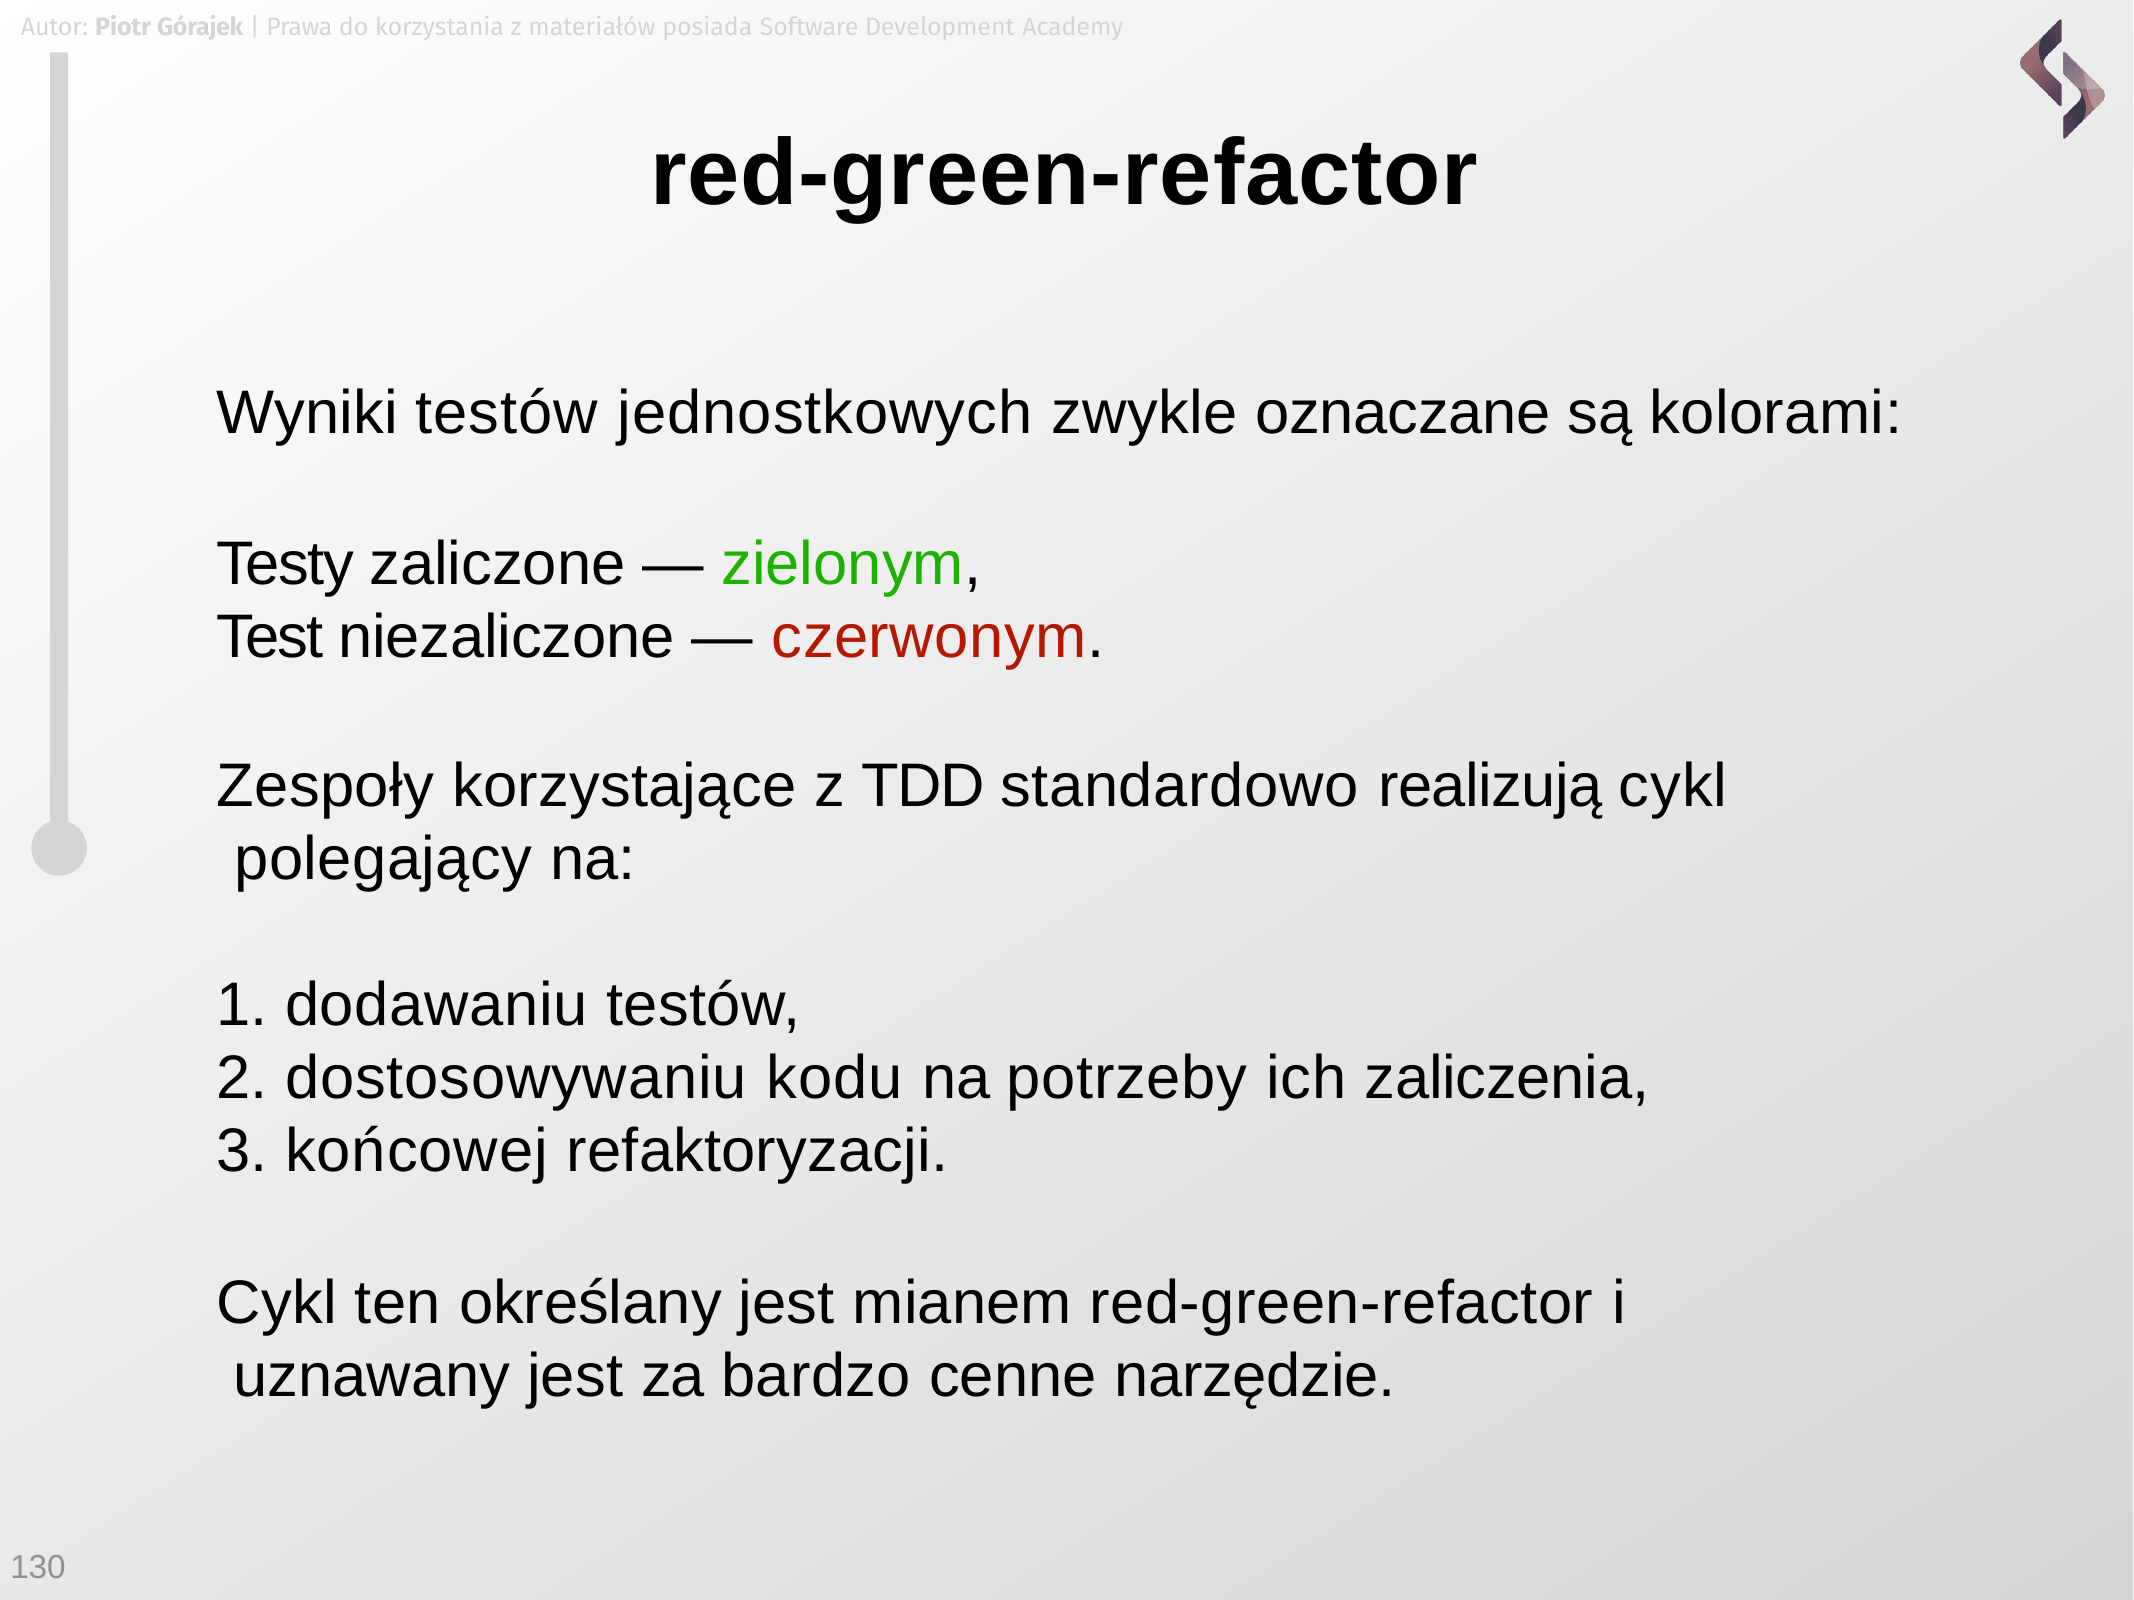

Autor: Piotr Górajek | Prawa do korzystania z materiałów posiada Software Development Academy

# red-green-refactor
Wyniki testów jednostkowych zwykle oznaczane są kolorami:

Testy zaliczone — zielonym,  Test niezaliczone — czerwonym.

Zespoły korzystające z TDD standardowo realizują cykl  polegający na:

dodawaniu testów,
dostosowywaniu kodu na potrzeby ich zaliczenia,
końcowej refaktoryzacji.

Cykl ten określany jest mianem red-green-refactor i  uznawany jest za bardzo cenne narzędzie.

130